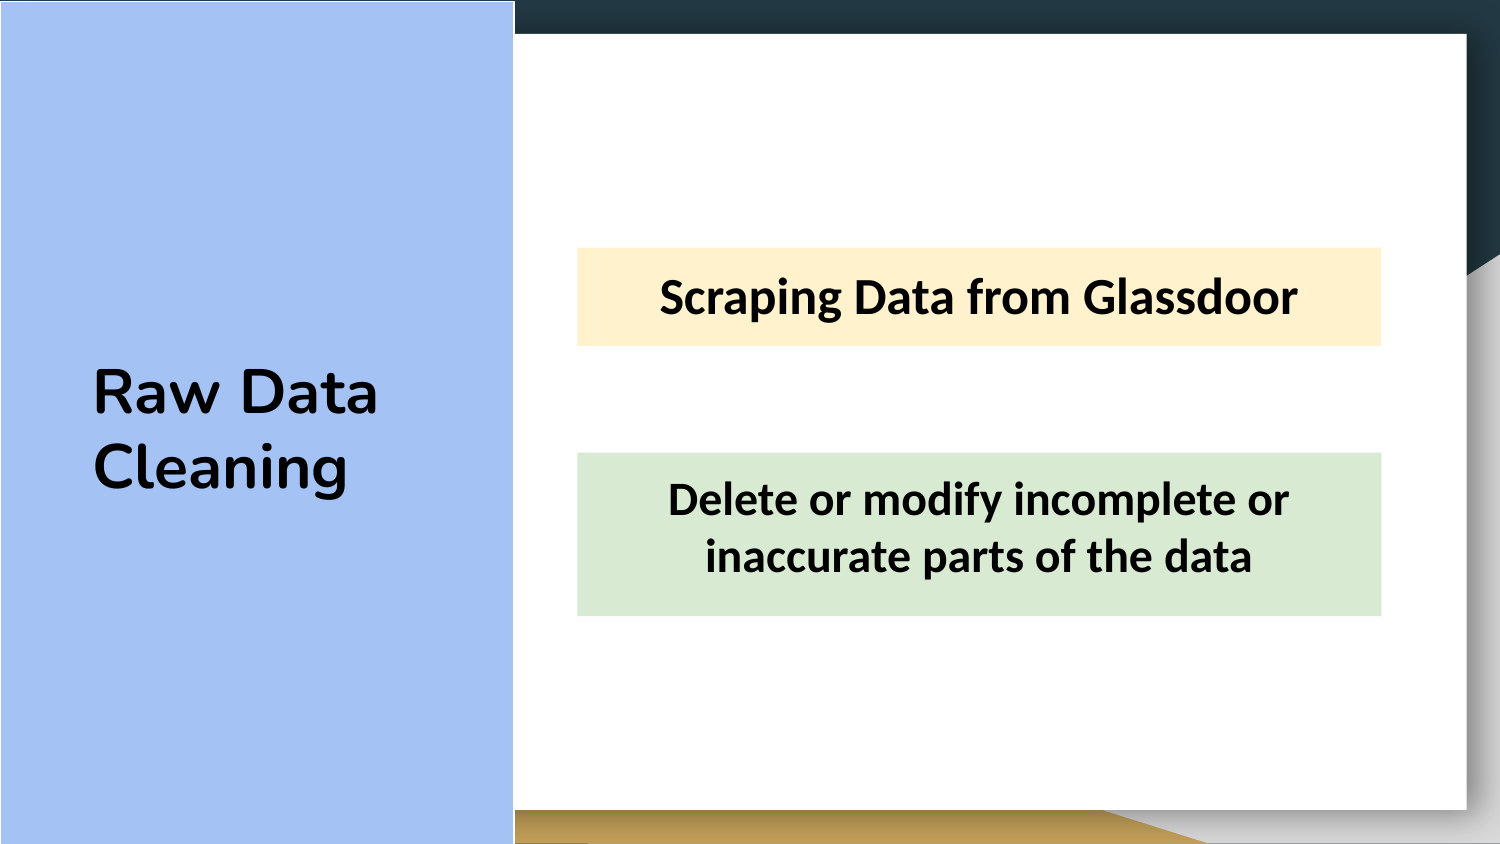

Scraping Data from Glassdoor
# Raw Data Cleaning
Delete or modify incomplete or inaccurate parts of the data